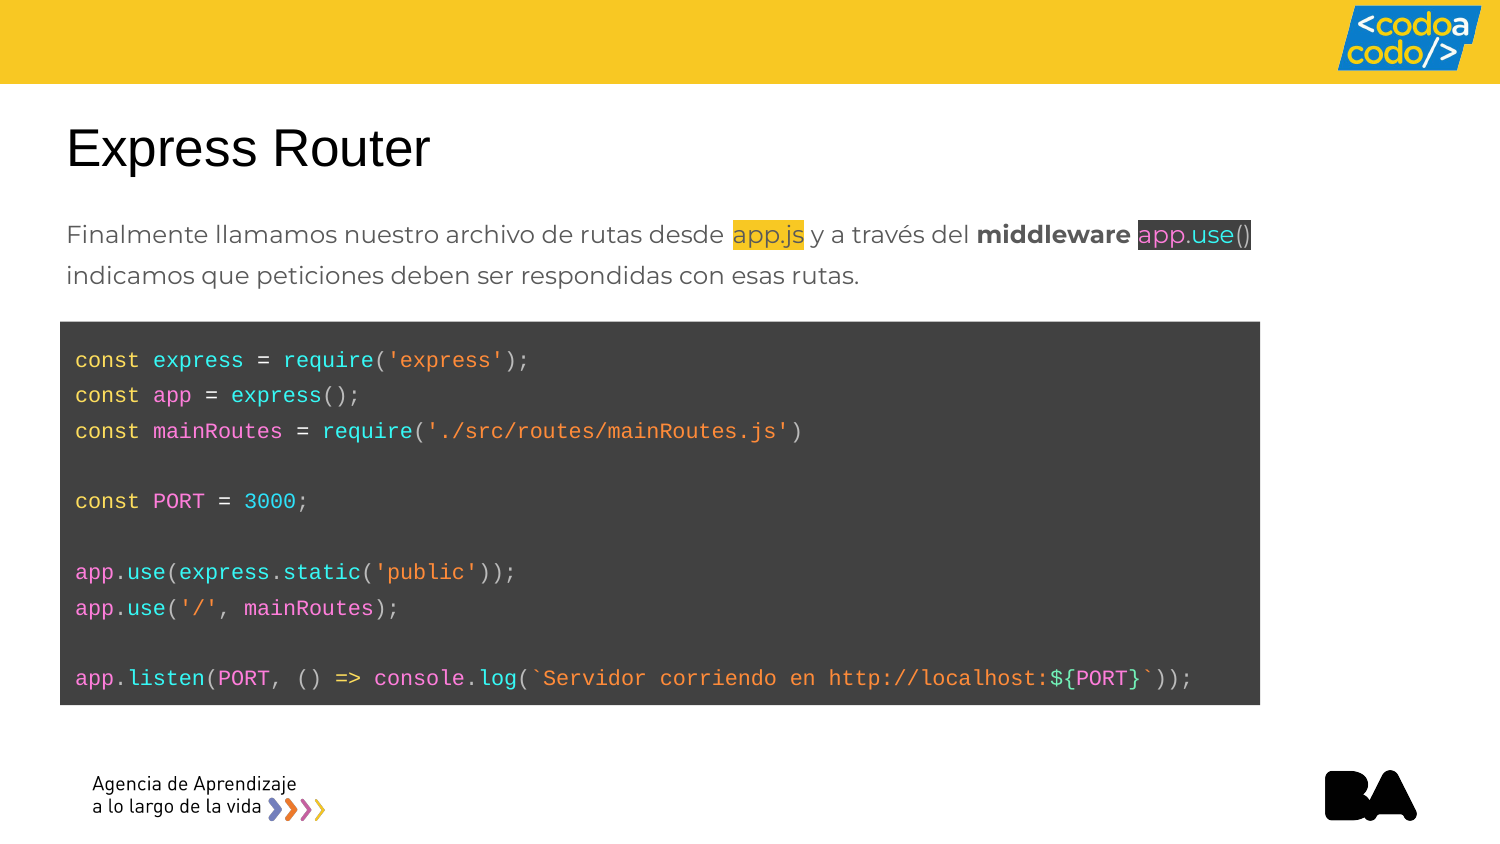

# Express Router
Finalmente llamamos nuestro archivo de rutas desde app.js y a través del middleware app.use() indicamos que peticiones deben ser respondidas con esas rutas.
const express = require('express');
const app = express();
const mainRoutes = require('./src/routes/mainRoutes.js')

const PORT = 3000;

app.use(express.static('public'));
app.use('/', mainRoutes);

app.listen(PORT, () => console.log(`Servidor corriendo en http://localhost:${PORT}`));